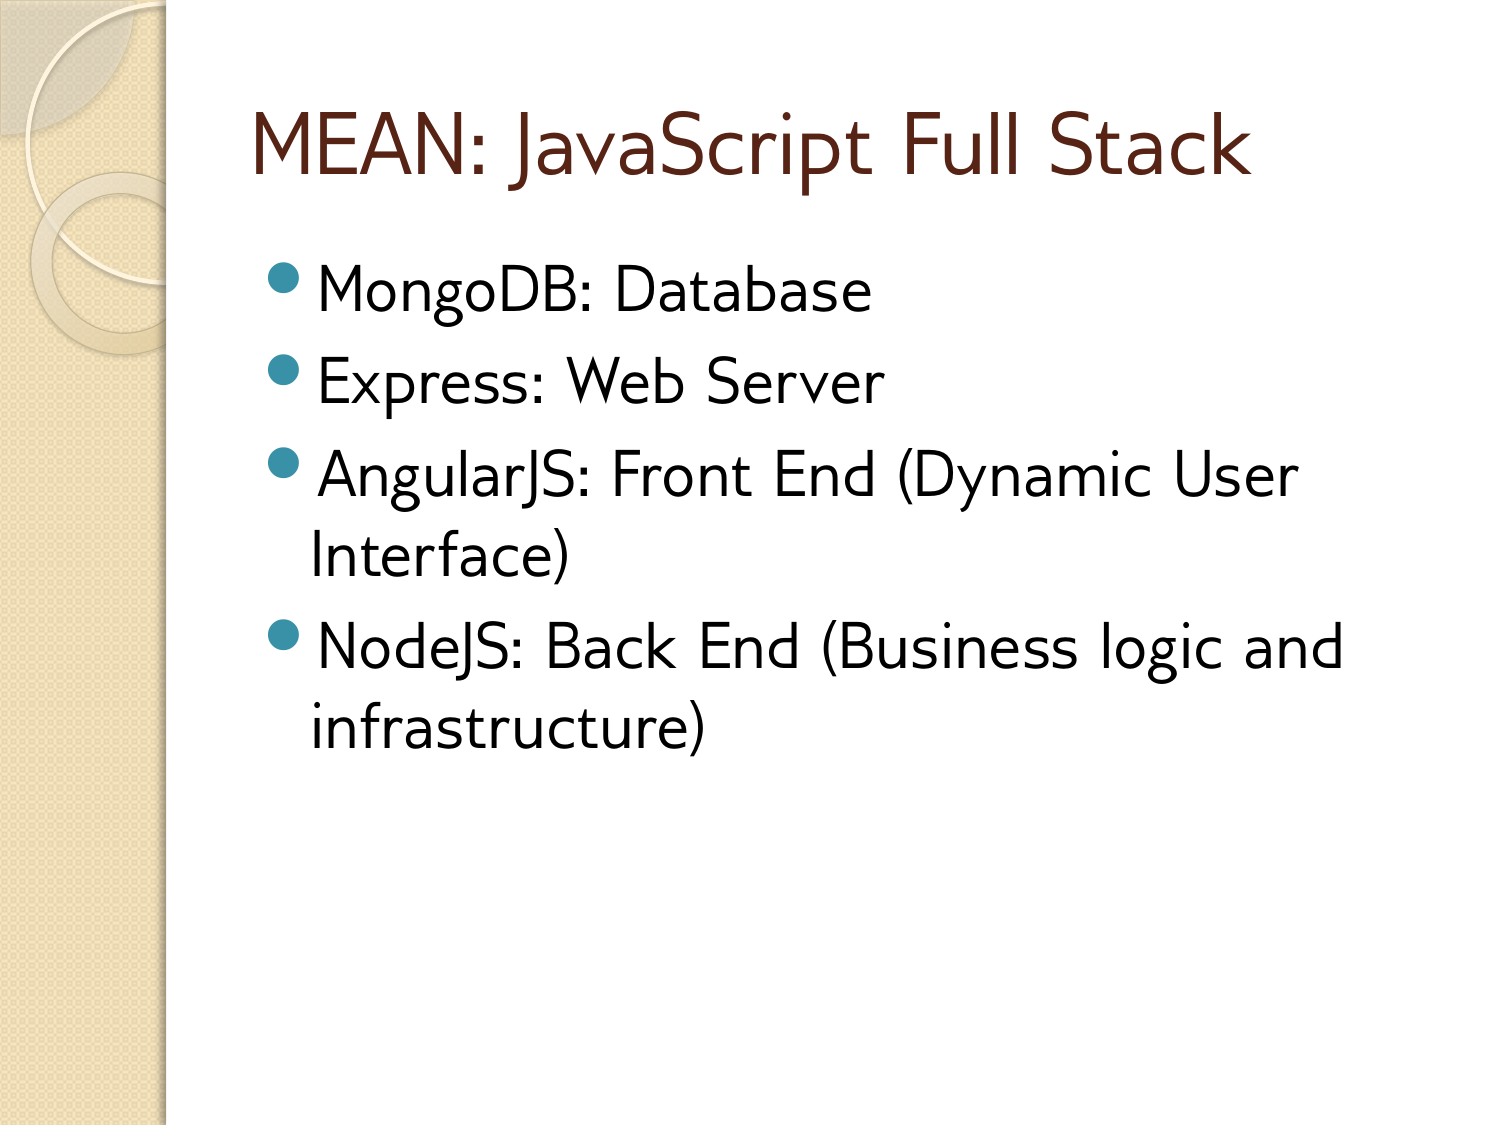

# MEAN: JavaScript Full Stack
MongoDB: Database
Express: Web Server
AngularJS: Front End (Dynamic User Interface)
NodeJS: Back End (Business logic and infrastructure)